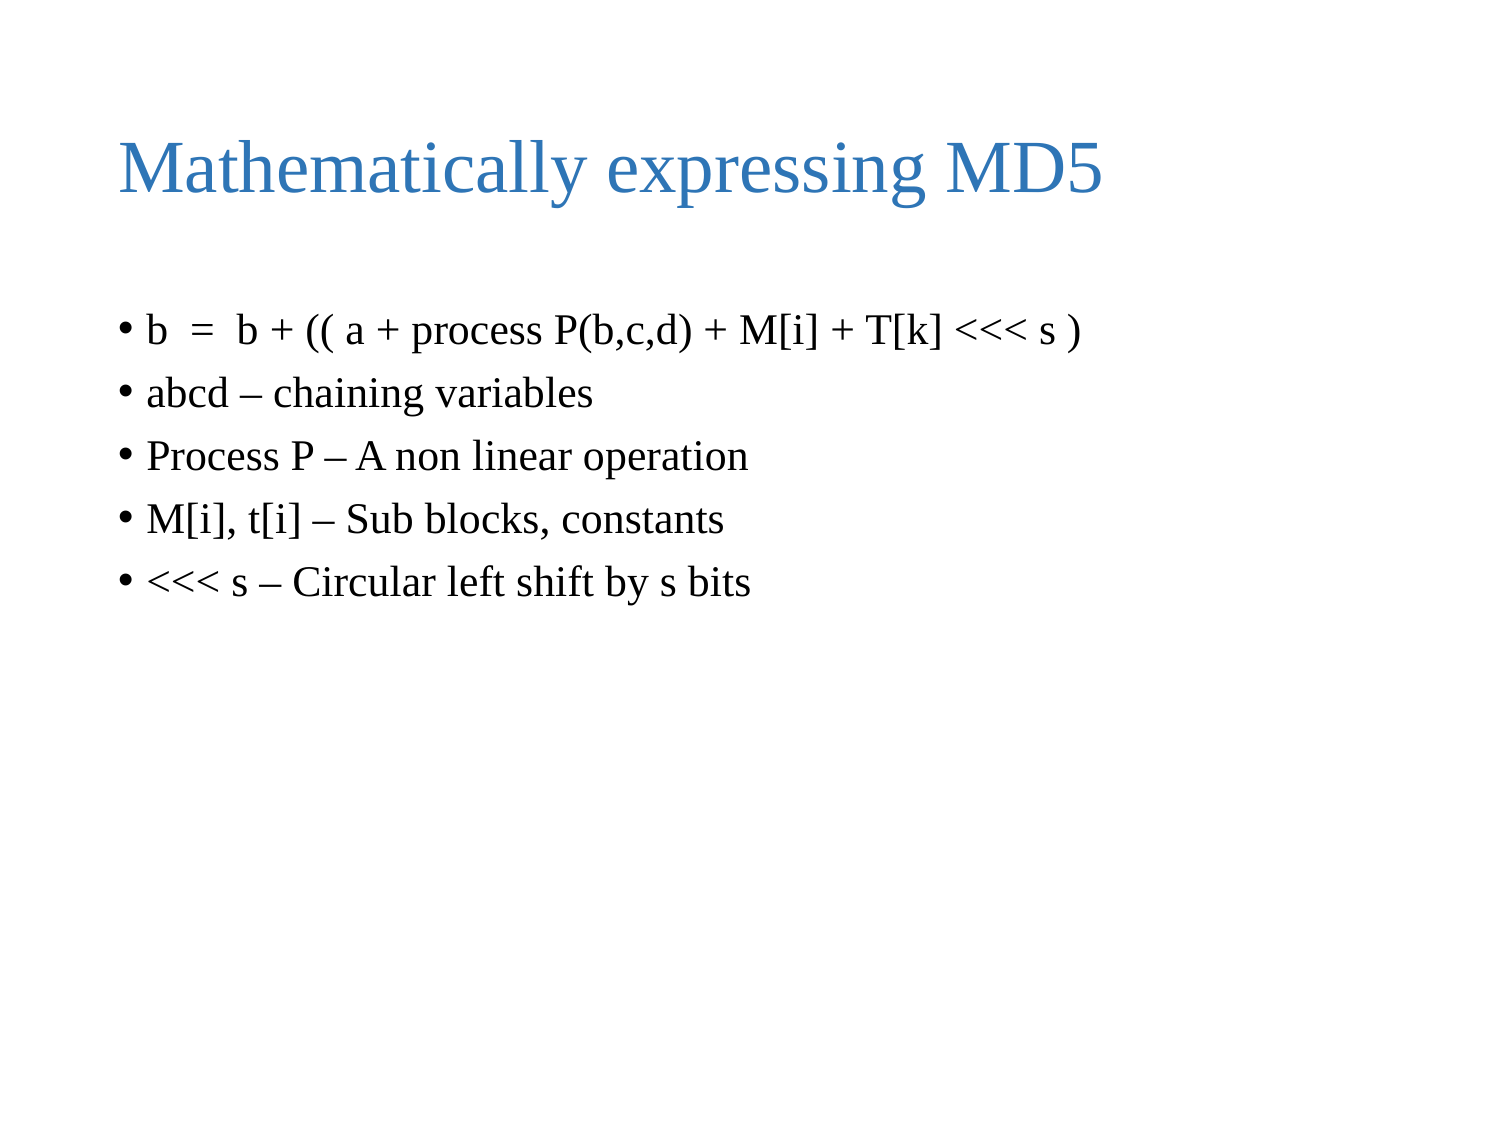

# Mathematically expressing MD5
b  =  b + (( a + process P(b,c,d) + M[i] + T[k] <<< s )
abcd – chaining variables
Process P – A non linear operation
M[i], t[i] – Sub blocks, constants
<<< s – Circular left shift by s bits